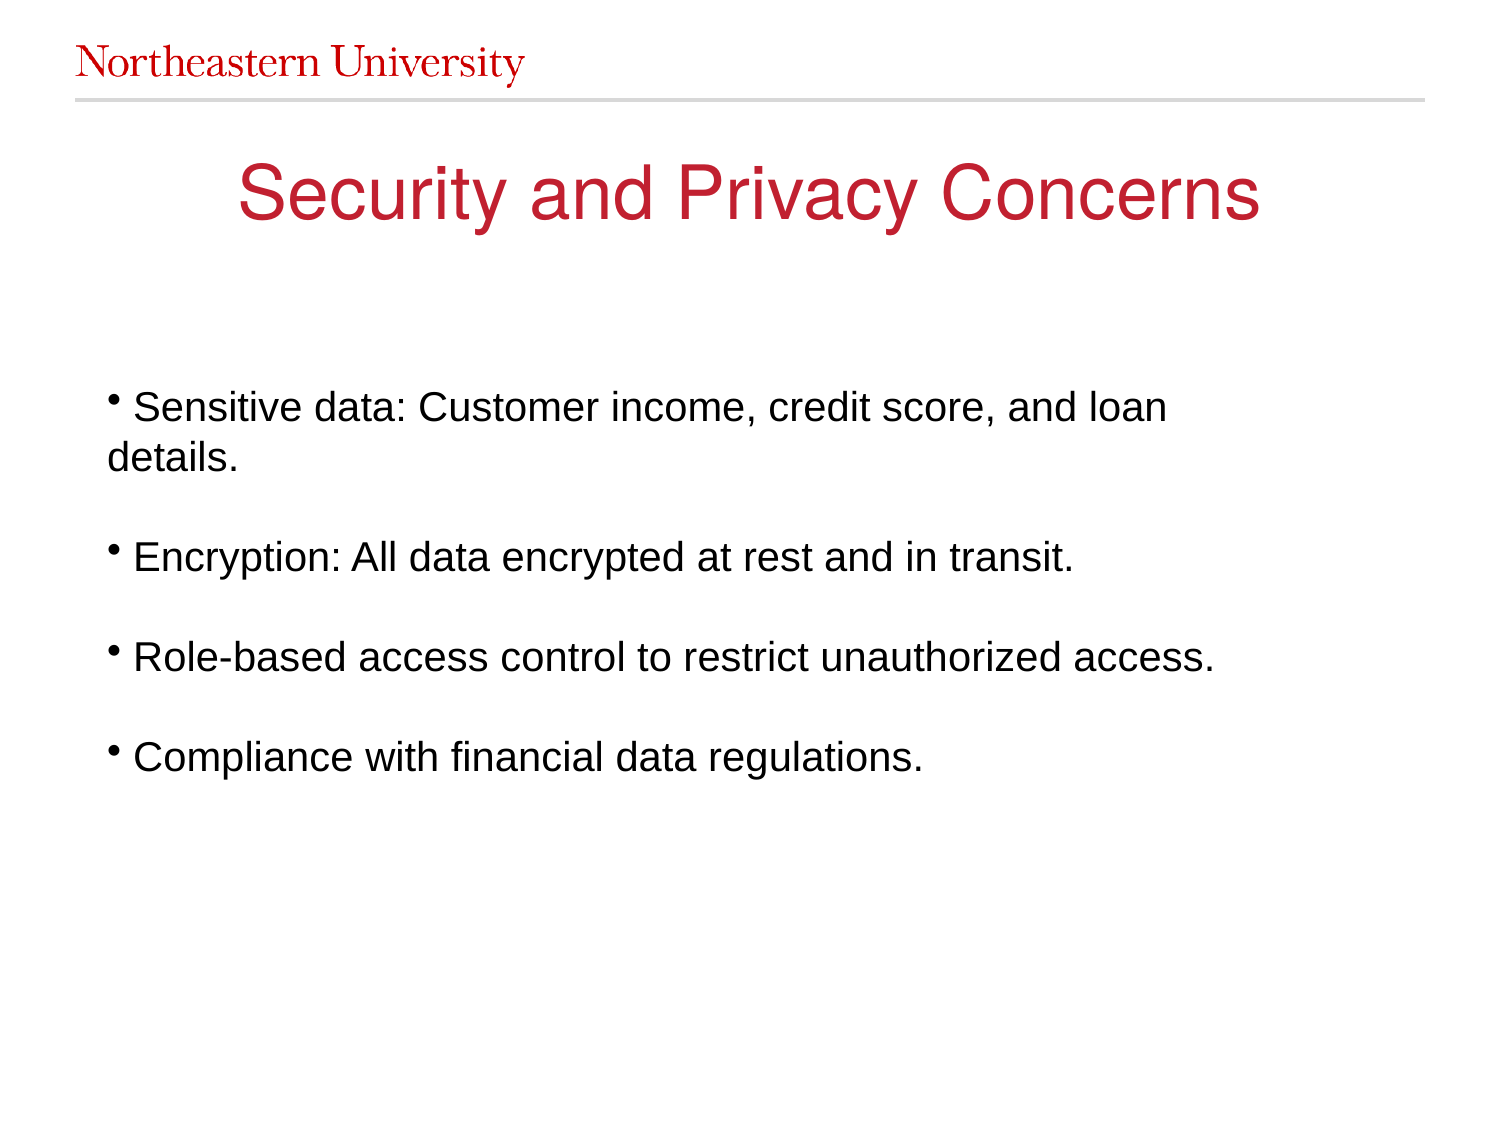

# Security and Privacy Concerns

 Sensitive data: Customer income, credit score, and loan details.

 Encryption: All data encrypted at rest and in transit.

 Role-based access control to restrict unauthorized access.

 Compliance with financial data regulations.